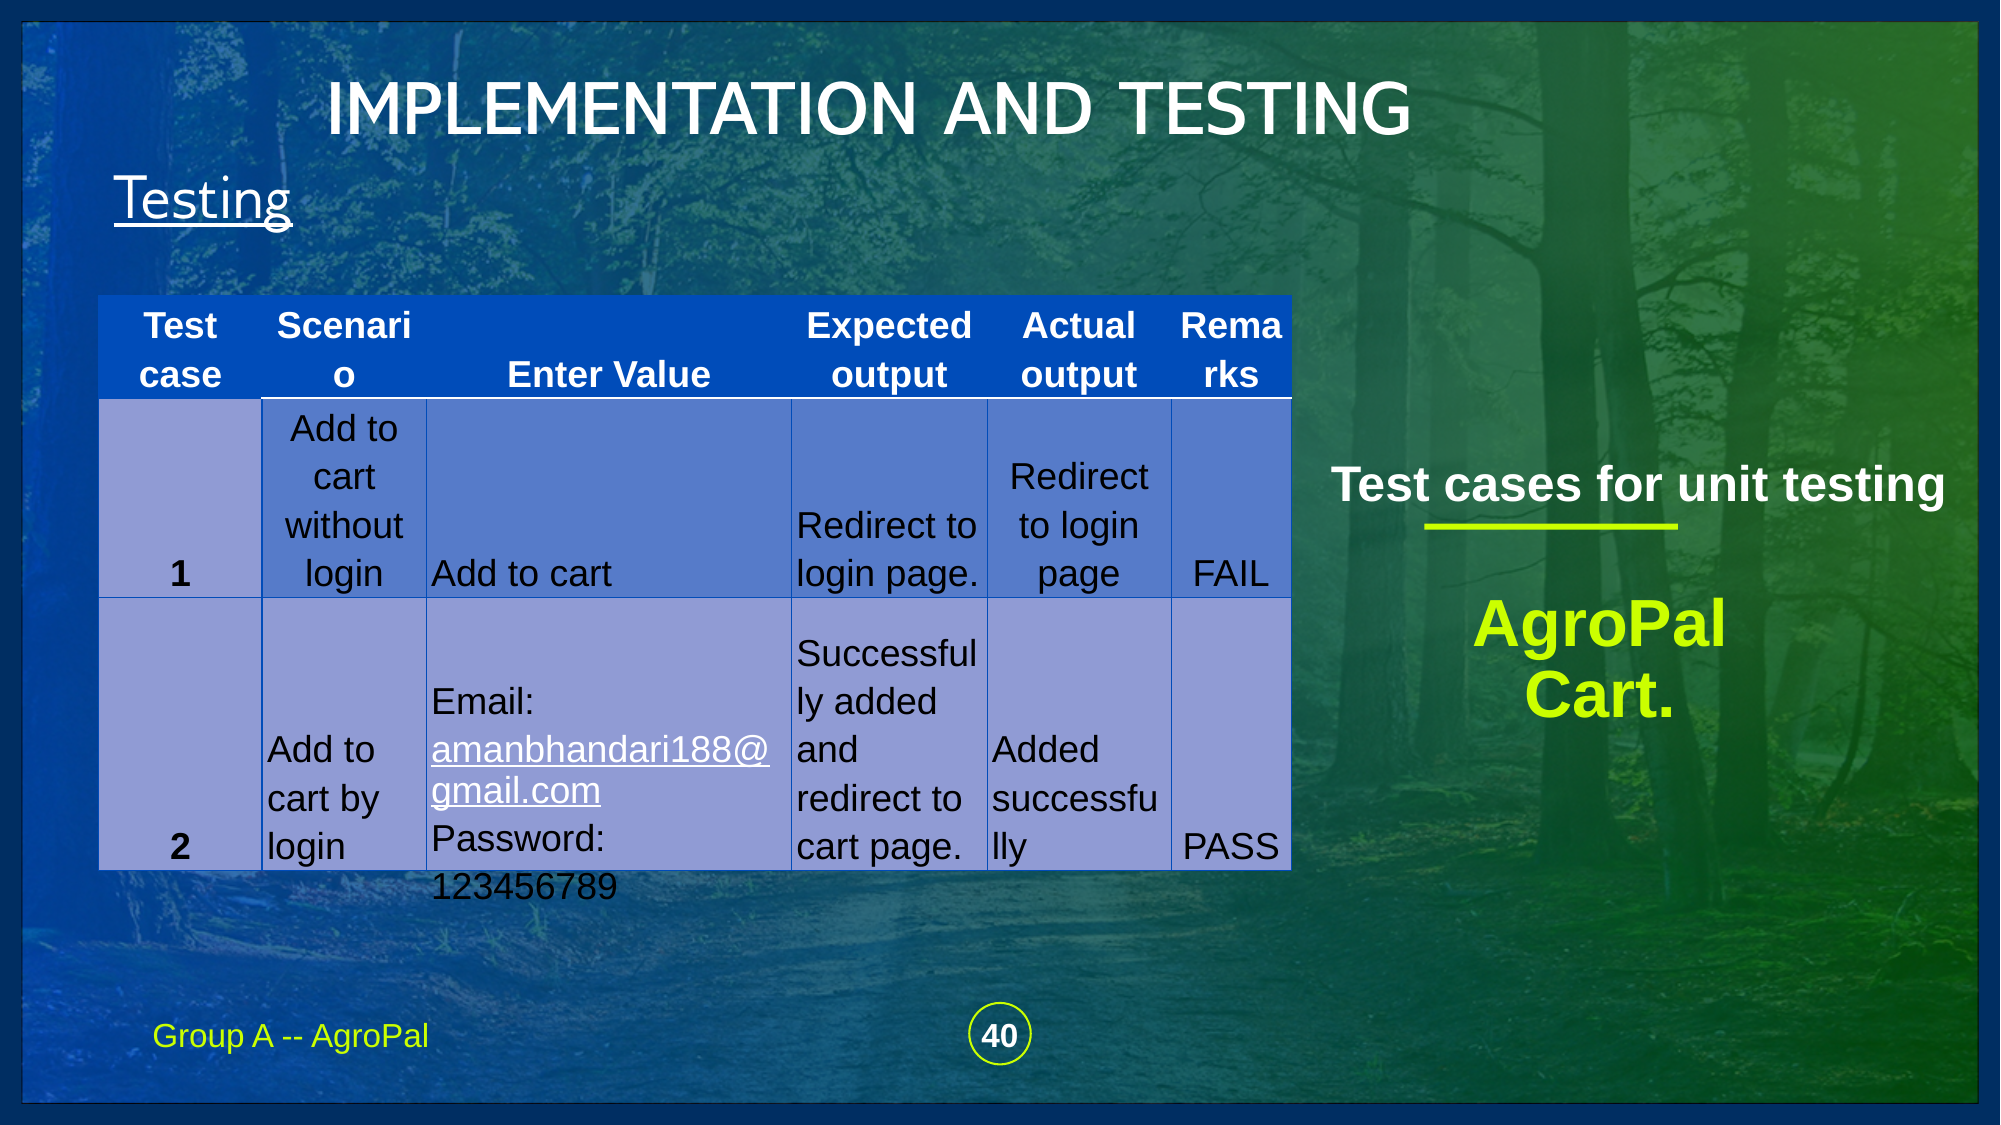

implementation and testinG
Testing
| Test case | Scenario | Enter Value | Expected output | Actual output | Remarks |
| --- | --- | --- | --- | --- | --- |
| 1 | Add to cart without login | Add to cart | Redirect to login page. | Redirect to login page | FAIL |
| 2 | Add to cart by login | Email: amanbhandari188@gmail.com Password: 123456789 | Successfully added and redirect to cart page. | Added successfully | PASS |
# Test cases for unit testing
AgroPal Cart.
Group A -- AgroPal
40